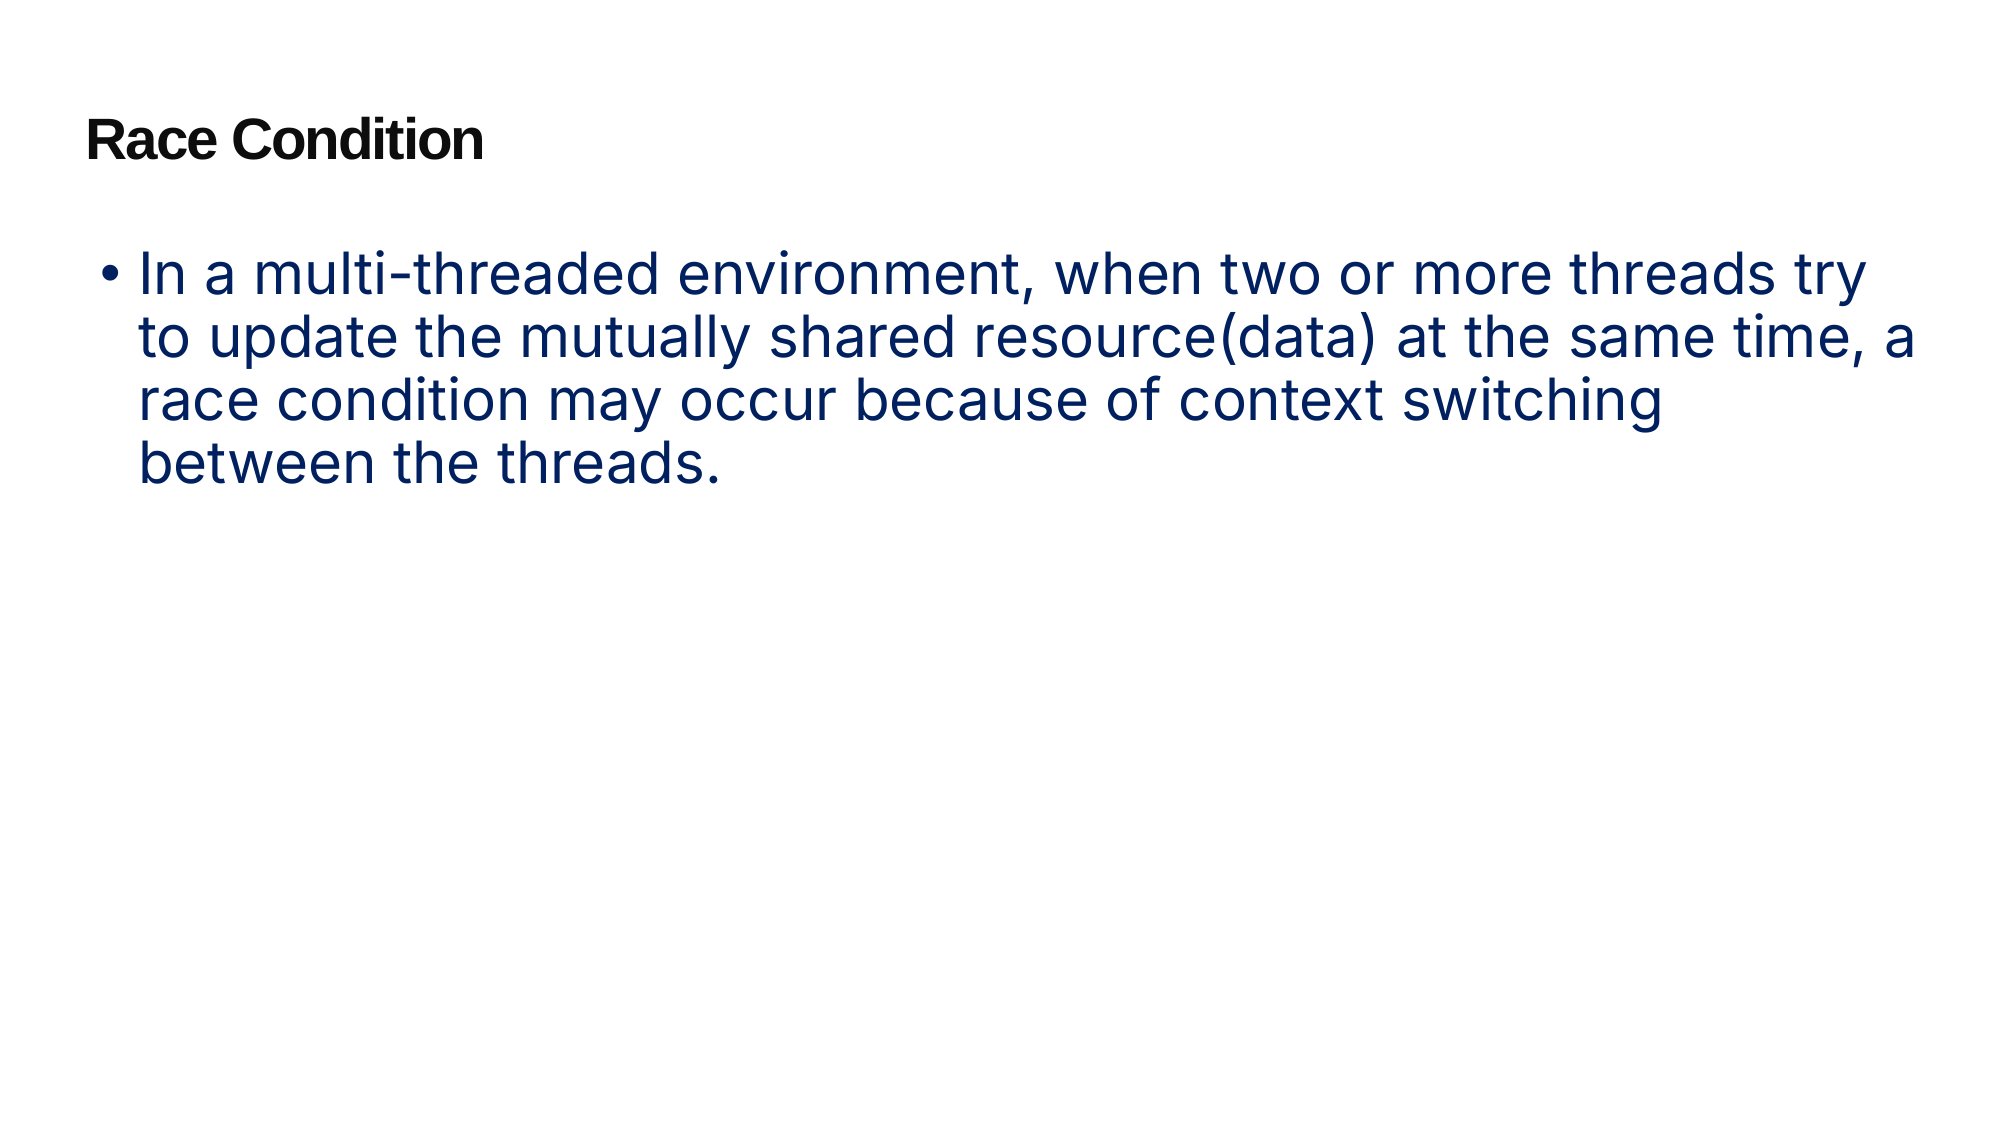

Race Condition
In a multi-threaded environment, when two or more threads try to update the mutually shared resource(data) at the same time, a race condition may occur because of context switching between the threads.